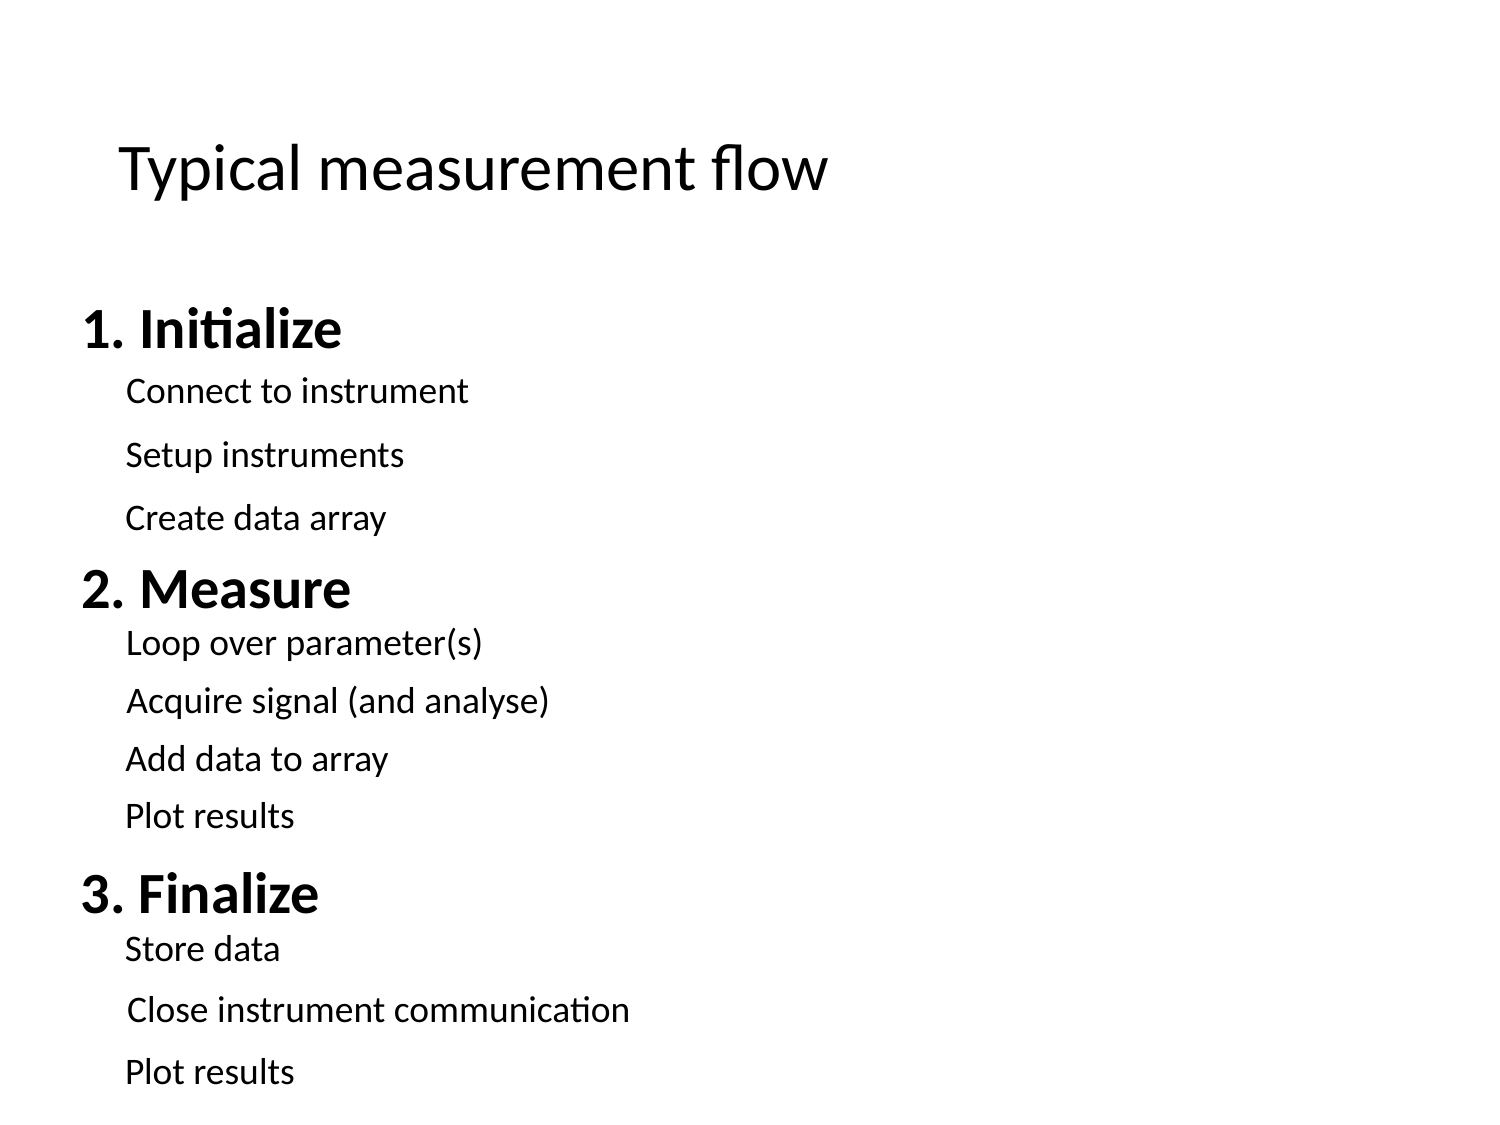

Typical measurement flow

1. Initialize
Connect to instrument
Setup instruments
Create data array
2. Measure
Loop over parameter(s)
Acquire signal (and analyse)
Add data to array
Plot results
3. Finalize
Store data
Close instrument communication
Plot results